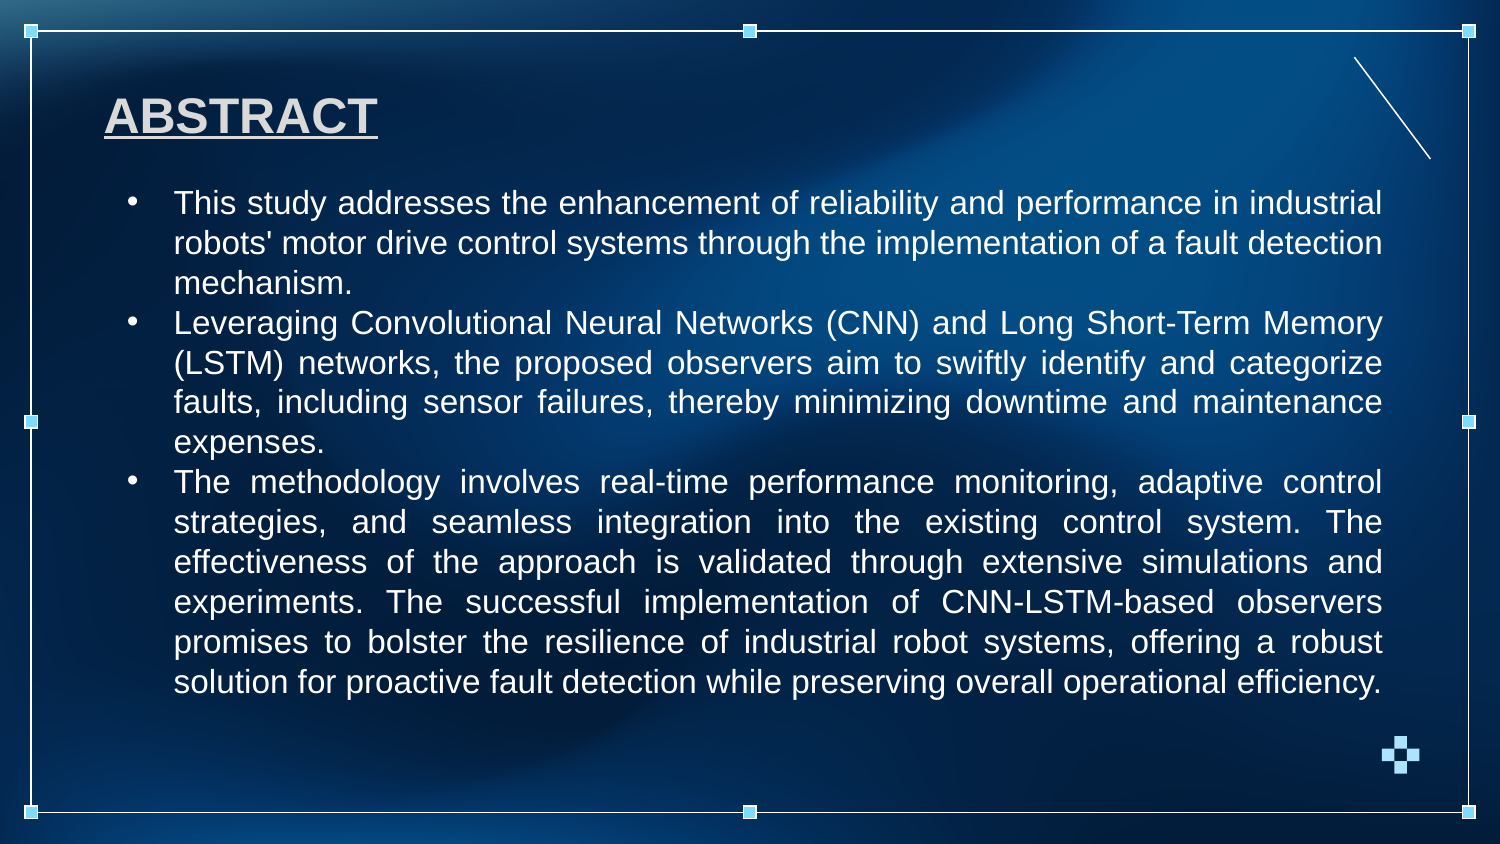

# ABSTRACT
This study addresses the enhancement of reliability and performance in industrial robots' motor drive control systems through the implementation of a fault detection mechanism.
Leveraging Convolutional Neural Networks (CNN) and Long Short-Term Memory (LSTM) networks, the proposed observers aim to swiftly identify and categorize faults, including sensor failures, thereby minimizing downtime and maintenance expenses.
The methodology involves real-time performance monitoring, adaptive control strategies, and seamless integration into the existing control system. The effectiveness of the approach is validated through extensive simulations and experiments. The successful implementation of CNN-LSTM-based observers promises to bolster the resilience of industrial robot systems, offering a robust solution for proactive fault detection while preserving overall operational efficiency.